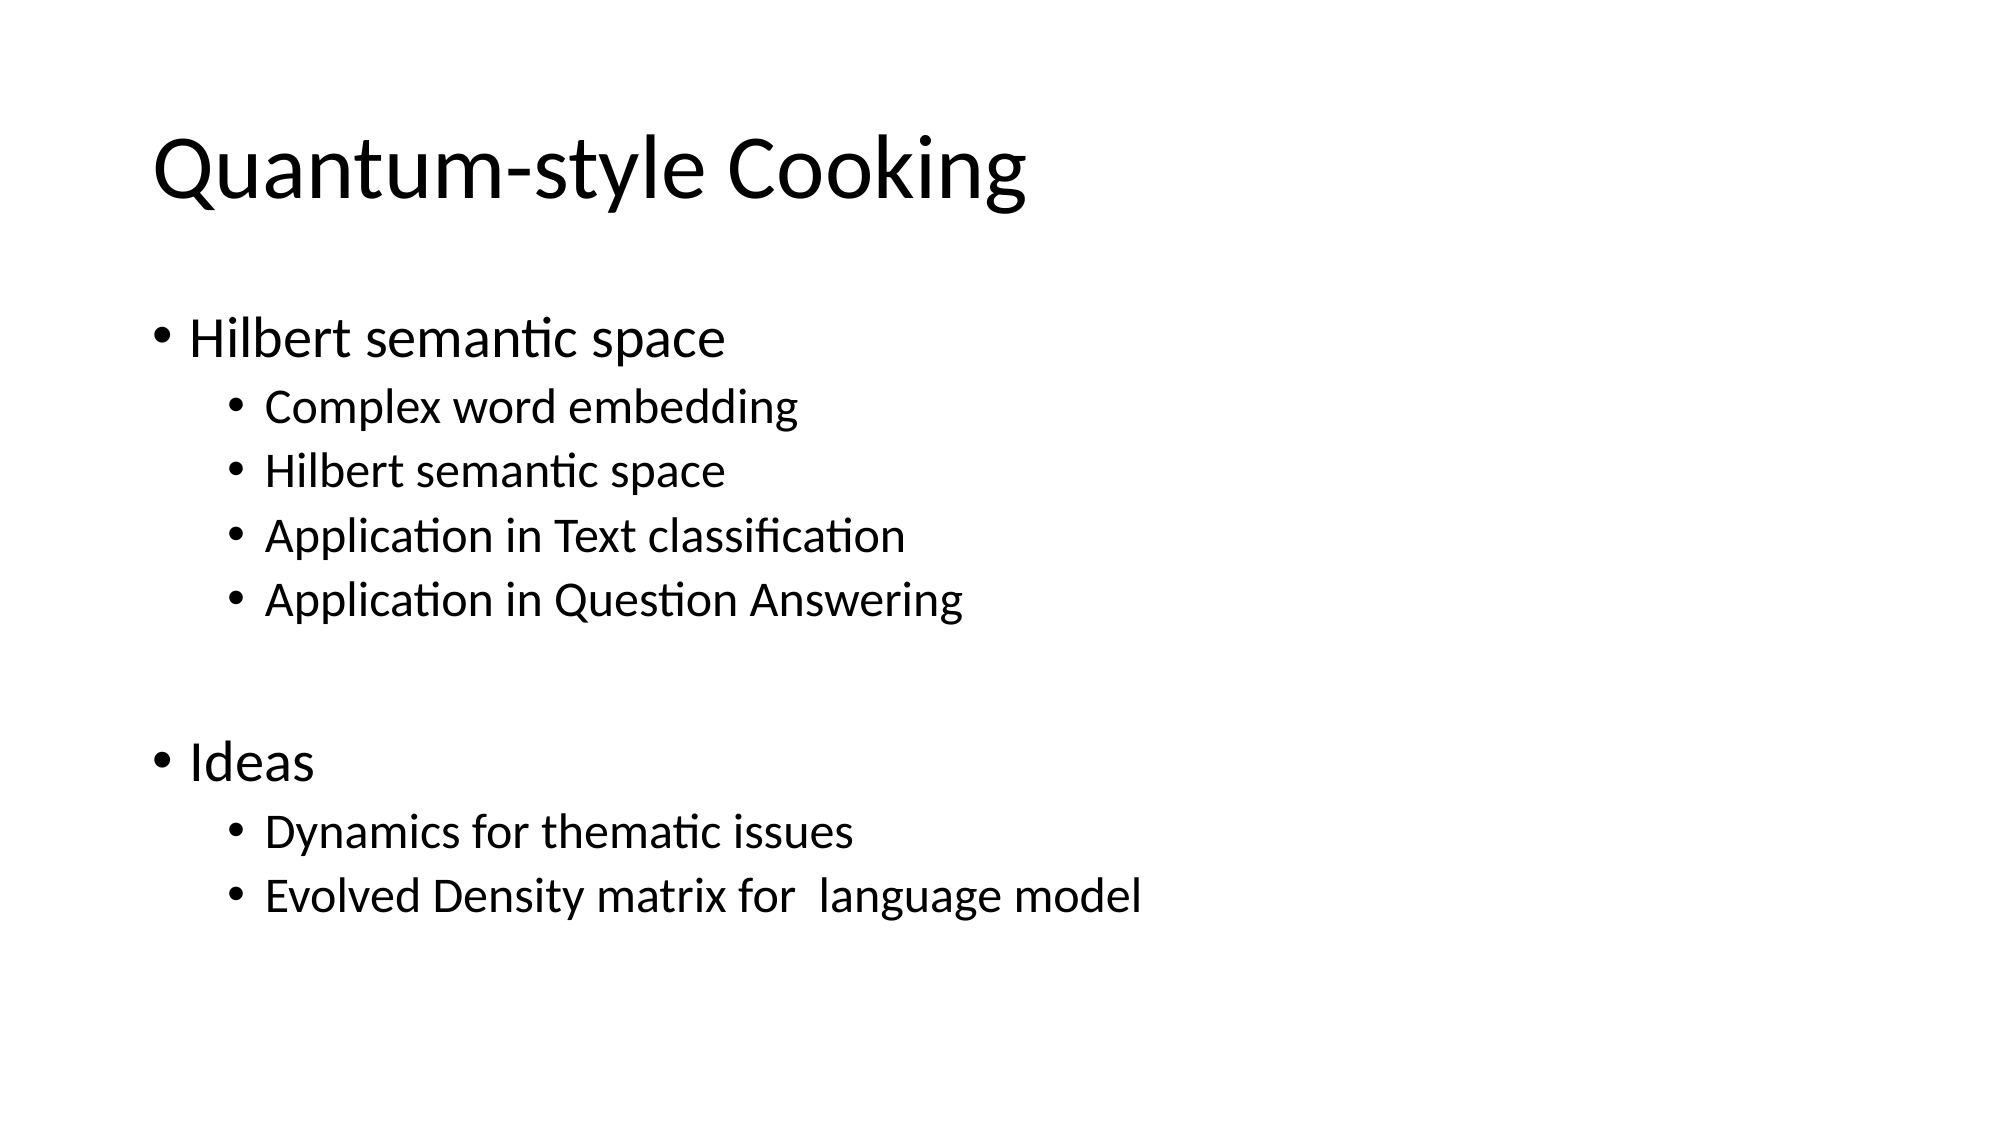

# Quantum-style Cooking
Hilbert semantic space
Complex word embedding
Hilbert semantic space
Application in Text classification
Application in Question Answering

Ideas
Dynamics for thematic issues
Evolved Density matrix for  language model